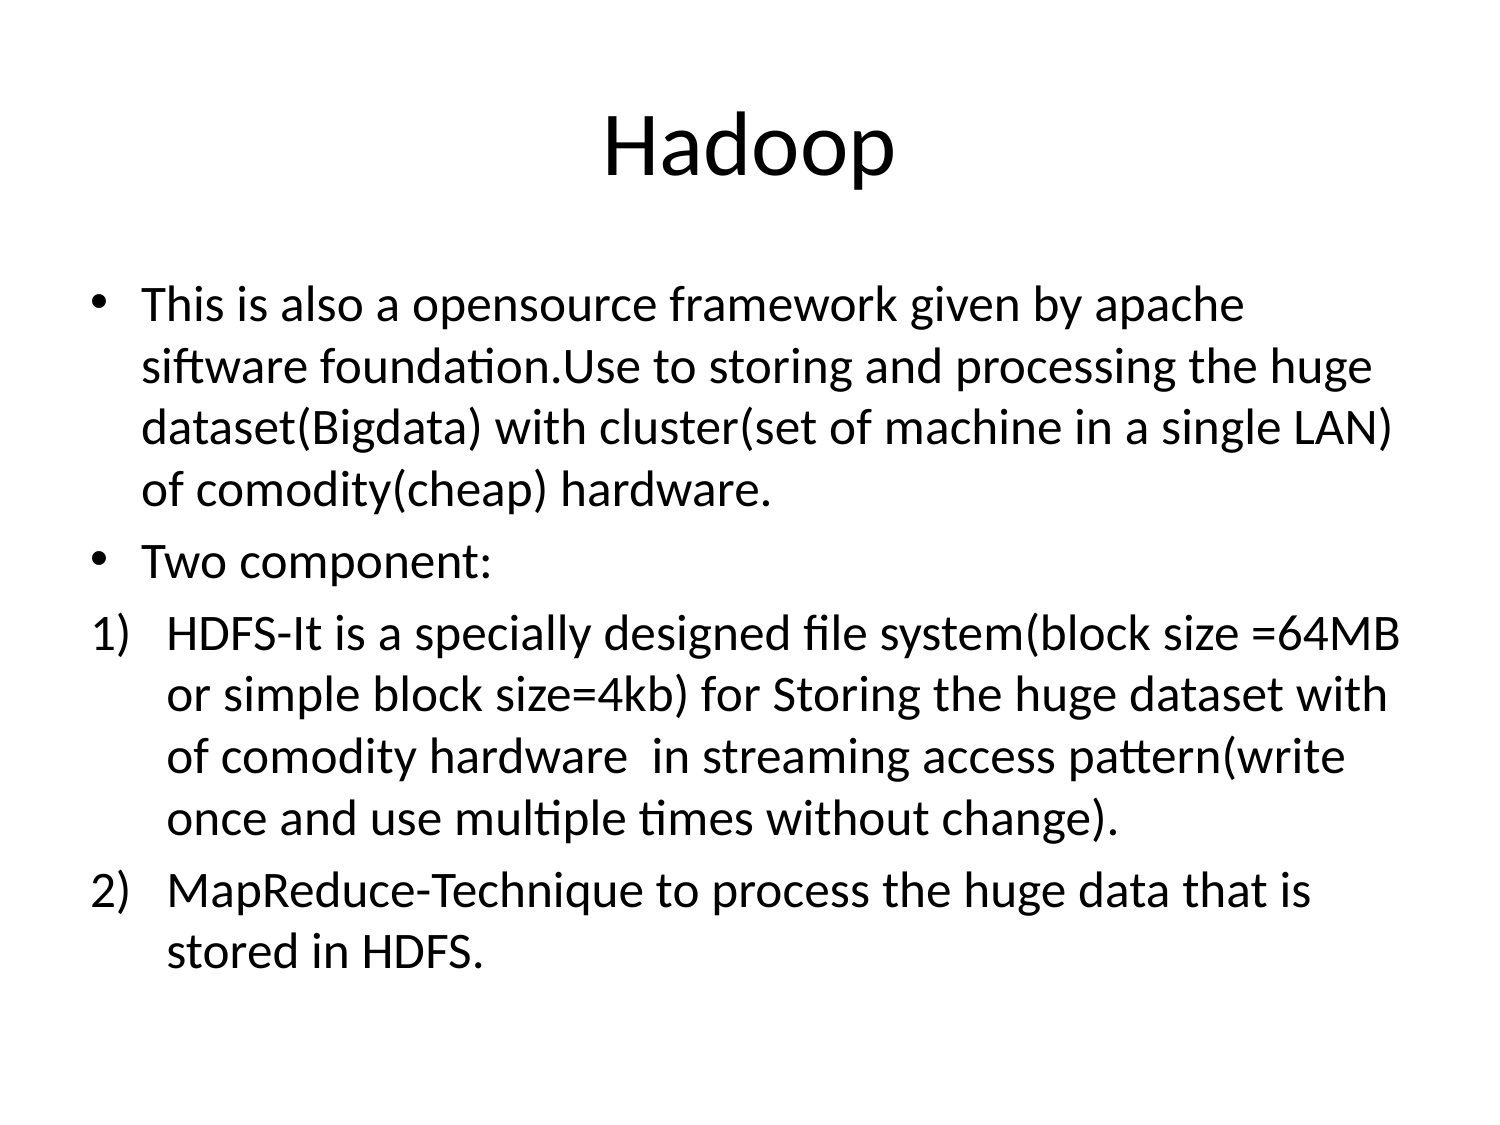

# Hadoop
This is also a opensource framework given by apache siftware foundation.Use to storing and processing the huge dataset(Bigdata) with cluster(set of machine in a single LAN) of comodity(cheap) hardware.
Two component:
HDFS-It is a specially designed file system(block size =64MB or simple block size=4kb) for Storing the huge dataset with of comodity hardware  in streaming access pattern(write once and use multiple times without change).
MapReduce-Technique to process the huge data that is stored in HDFS.